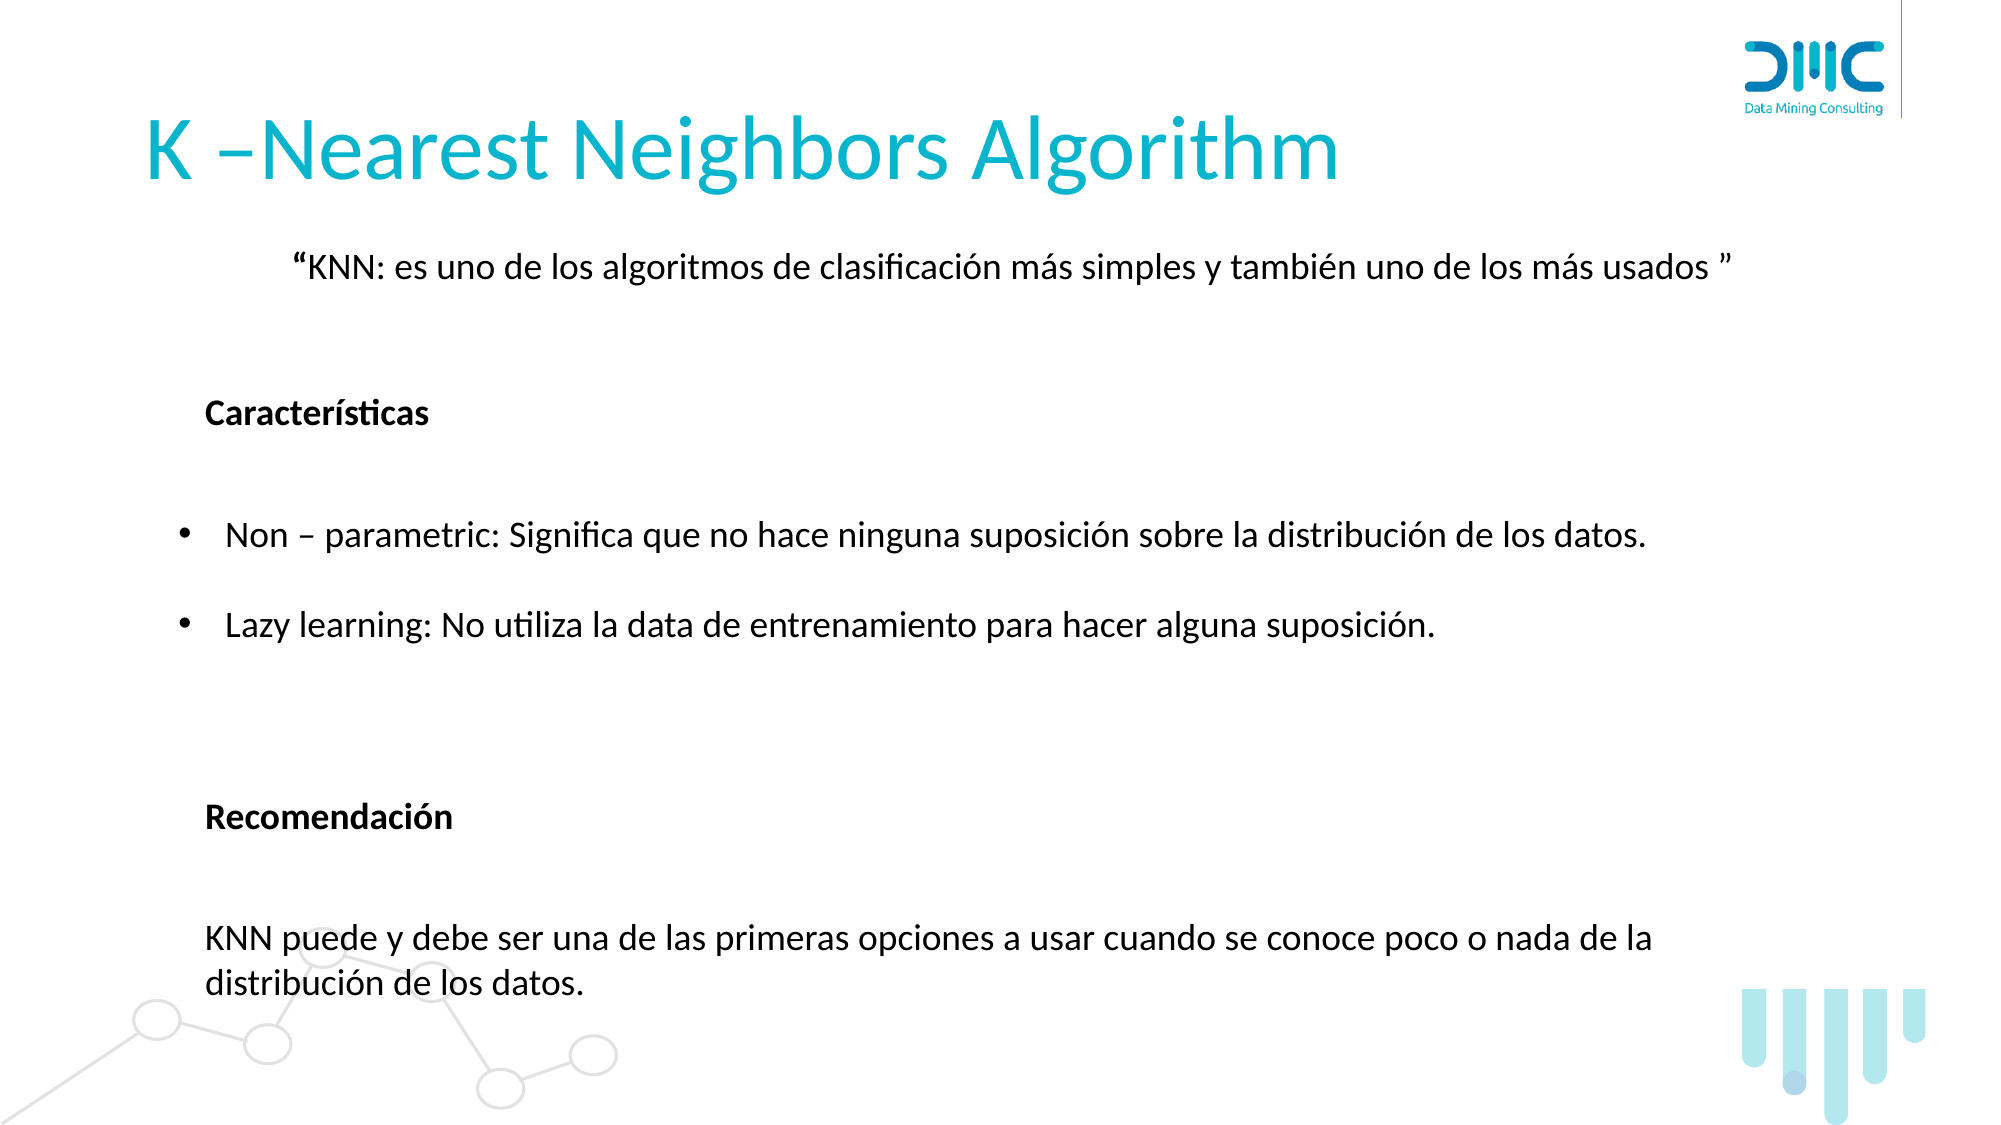

# K –Nearest Neighbors Algorithm
“KNN: es uno de los algoritmos de clasificación más simples y también uno de los más usados ”
Características
Non – parametric: Significa que no hace ninguna suposición sobre la distribución de los datos.

Lazy learning: No utiliza la data de entrenamiento para hacer alguna suposición.
Recomendación
KNN puede y debe ser una de las primeras opciones a usar cuando se conoce poco o nada de la distribución de los datos.